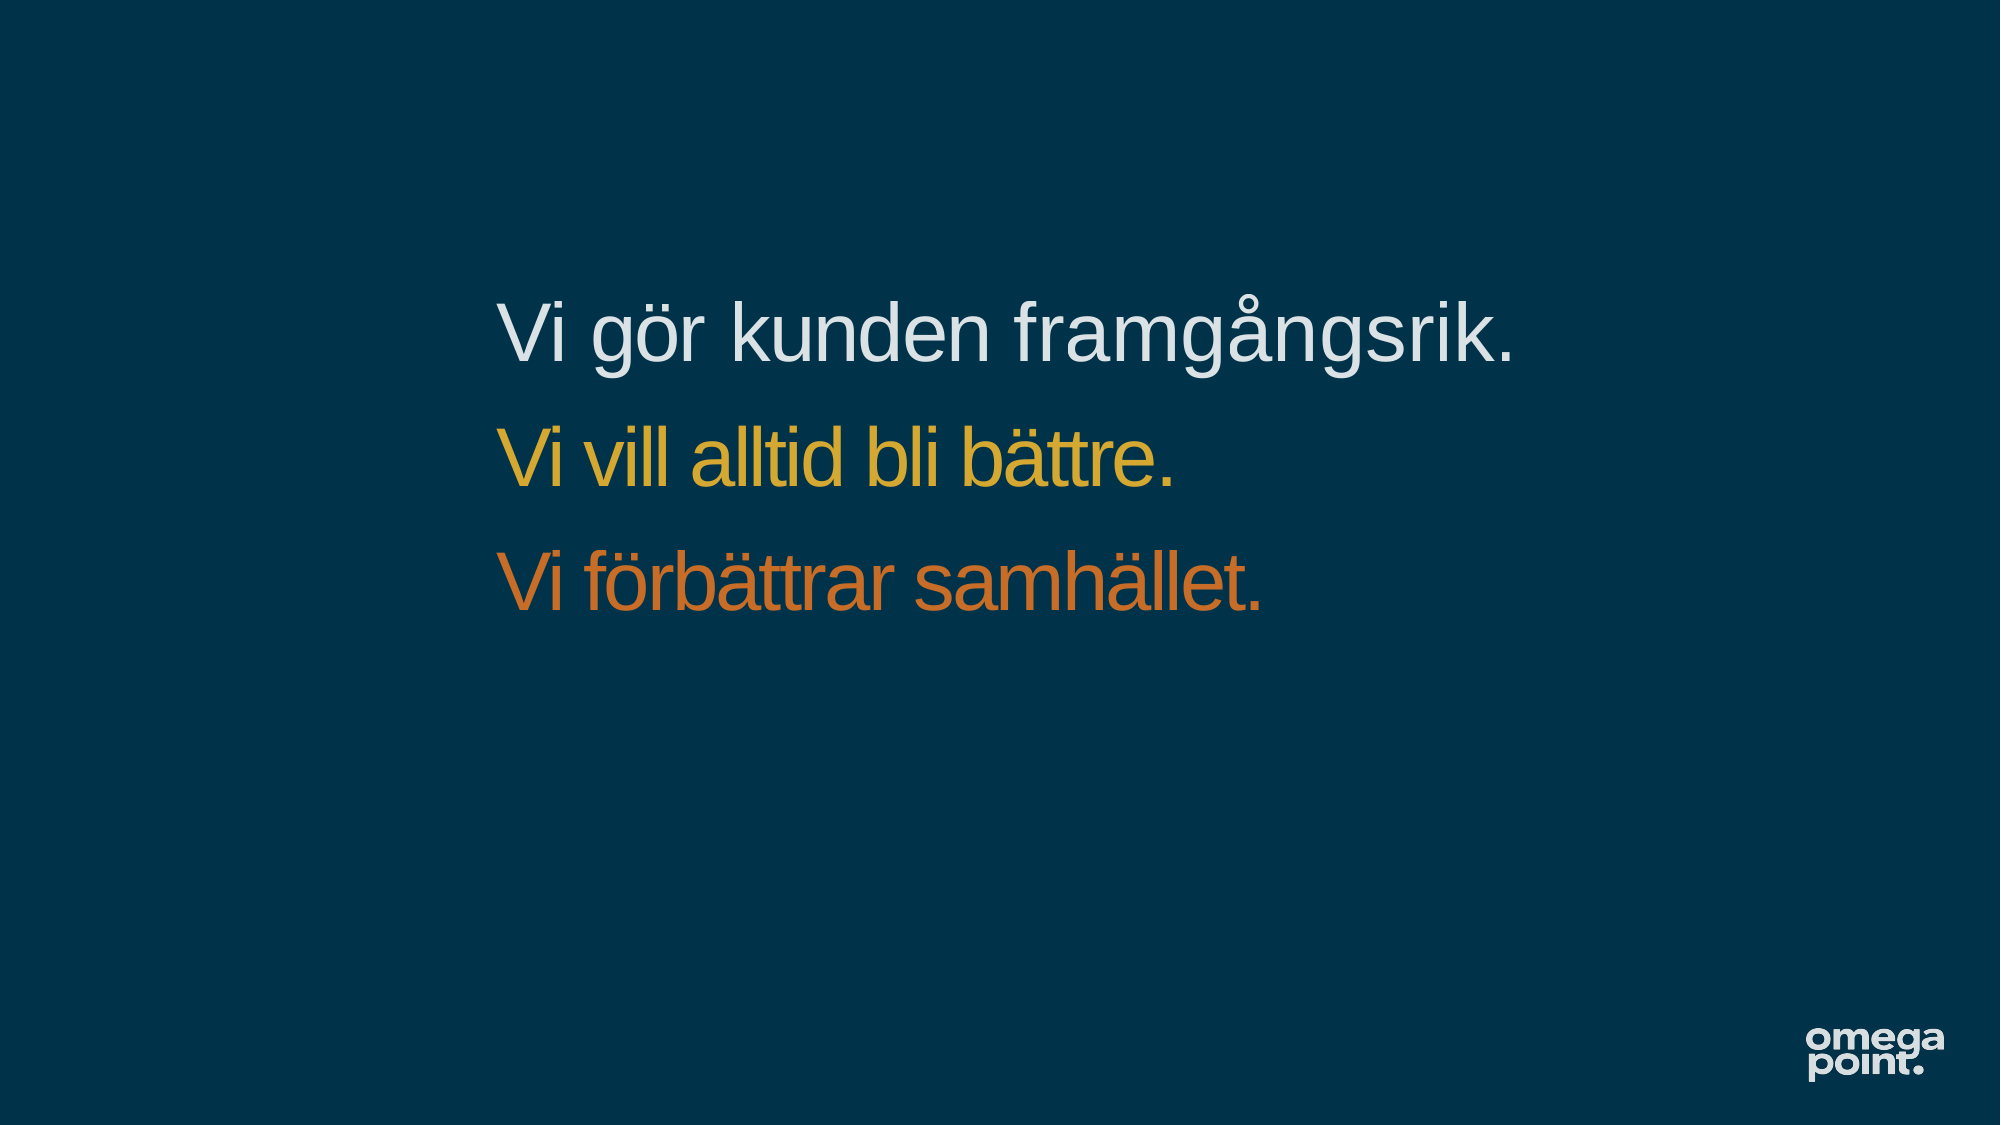

Vi gör kunden framgångsrik.
Vi vill alltid bli bättre.
Vi förbättrar samhället.